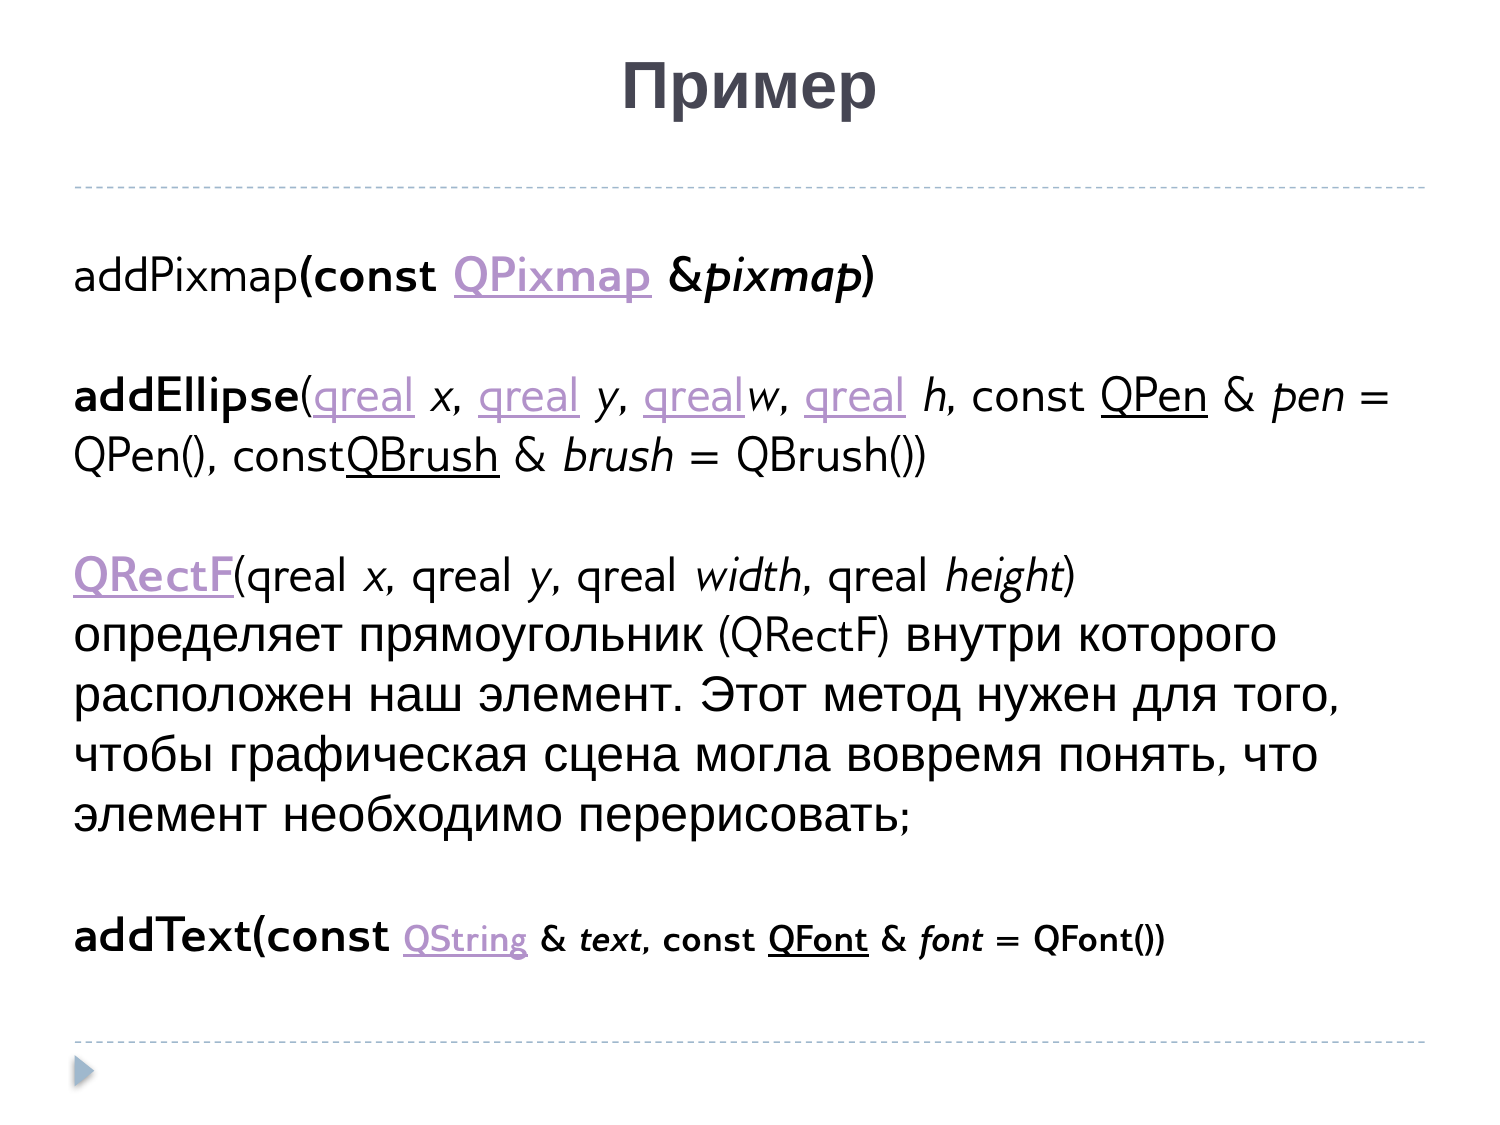

# Пример
addPixmap(const QPixmap &pixmap)

addEllipse(qreal x, qreal y, qrealw, qreal h, const QPen & pen = QPen(), constQBrush & brush = QBrush())

QRectF(qreal x, qreal y, qreal width, qreal height)
определяет прямоугольник (QRectF) внутри которого расположен наш элемент. Этот метод нужен для того, чтобы графическая сцена могла вовремя понять, что элемент необходимо перерисовать;

addText(const QString & text, const QFont & font = QFont())